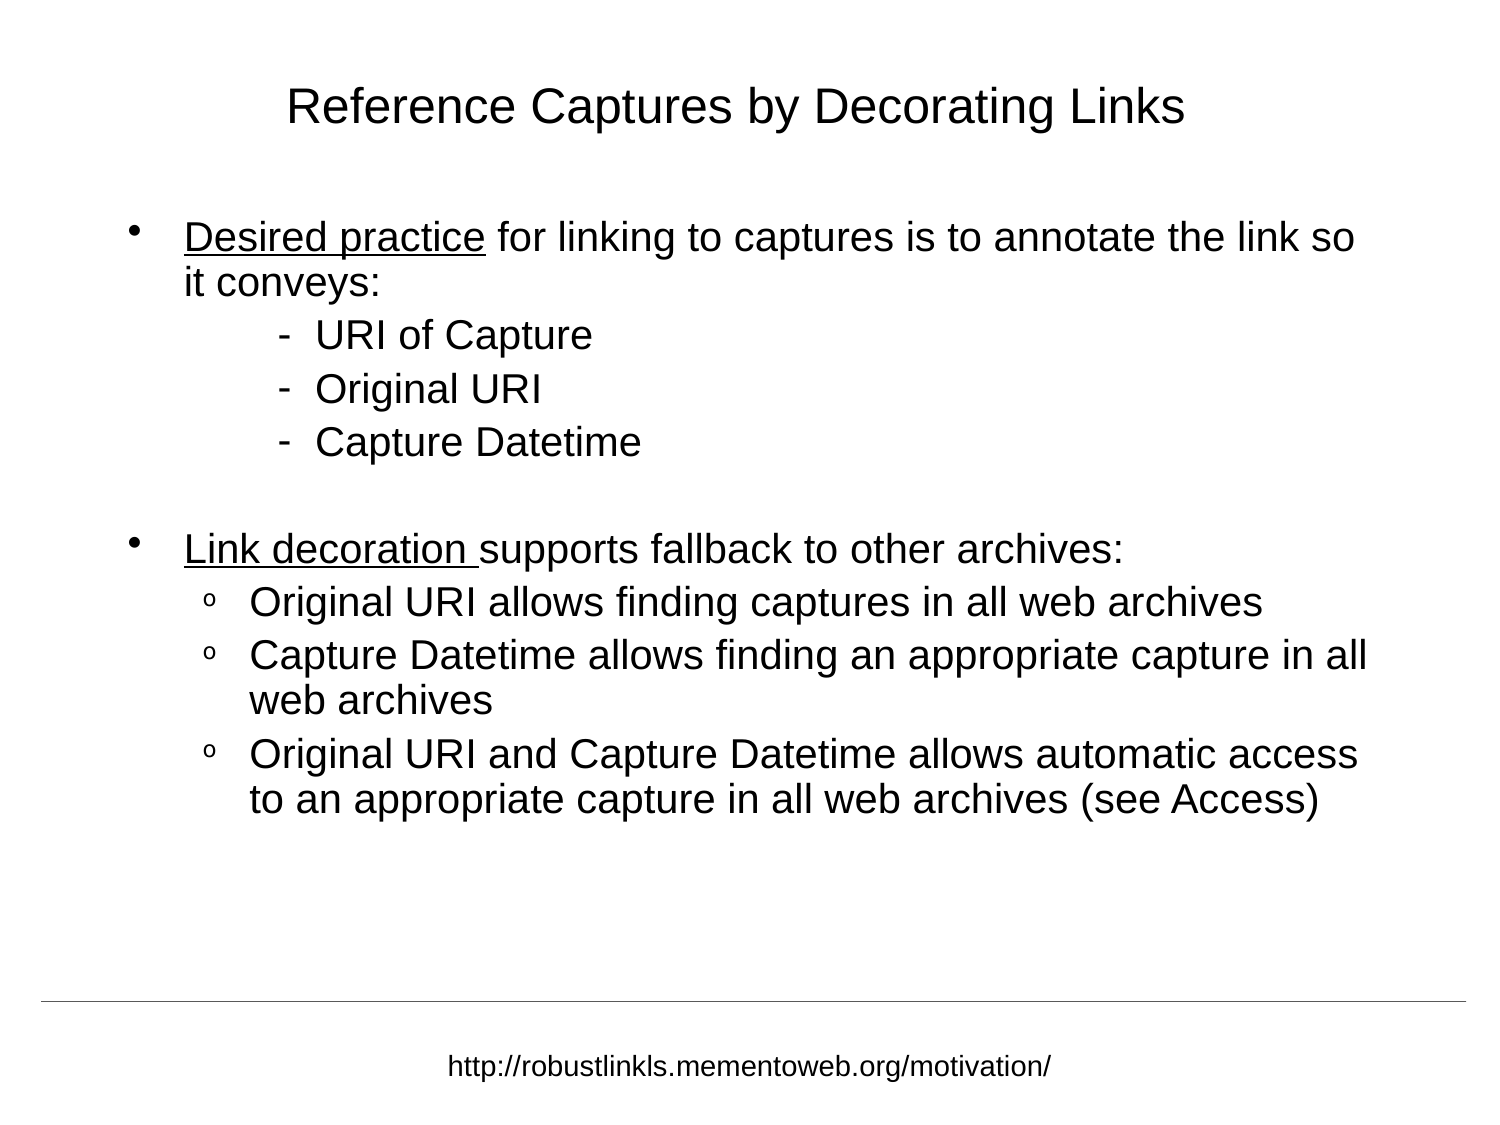

Desired practice for linking to captures is to annotate the link so it conveys:
URI of Capture
Original URI
Capture Datetime

Link decoration supports fallback to other archives:
Original URI allows finding captures in all web archives
Capture Datetime allows finding an appropriate capture in all web archives
Original URI and Capture Datetime allows automatic access to an appropriate capture in all web archives (see Access)

Reference Captures by Decorating Links

http://robustlinkls.mementoweb.org/motivation/